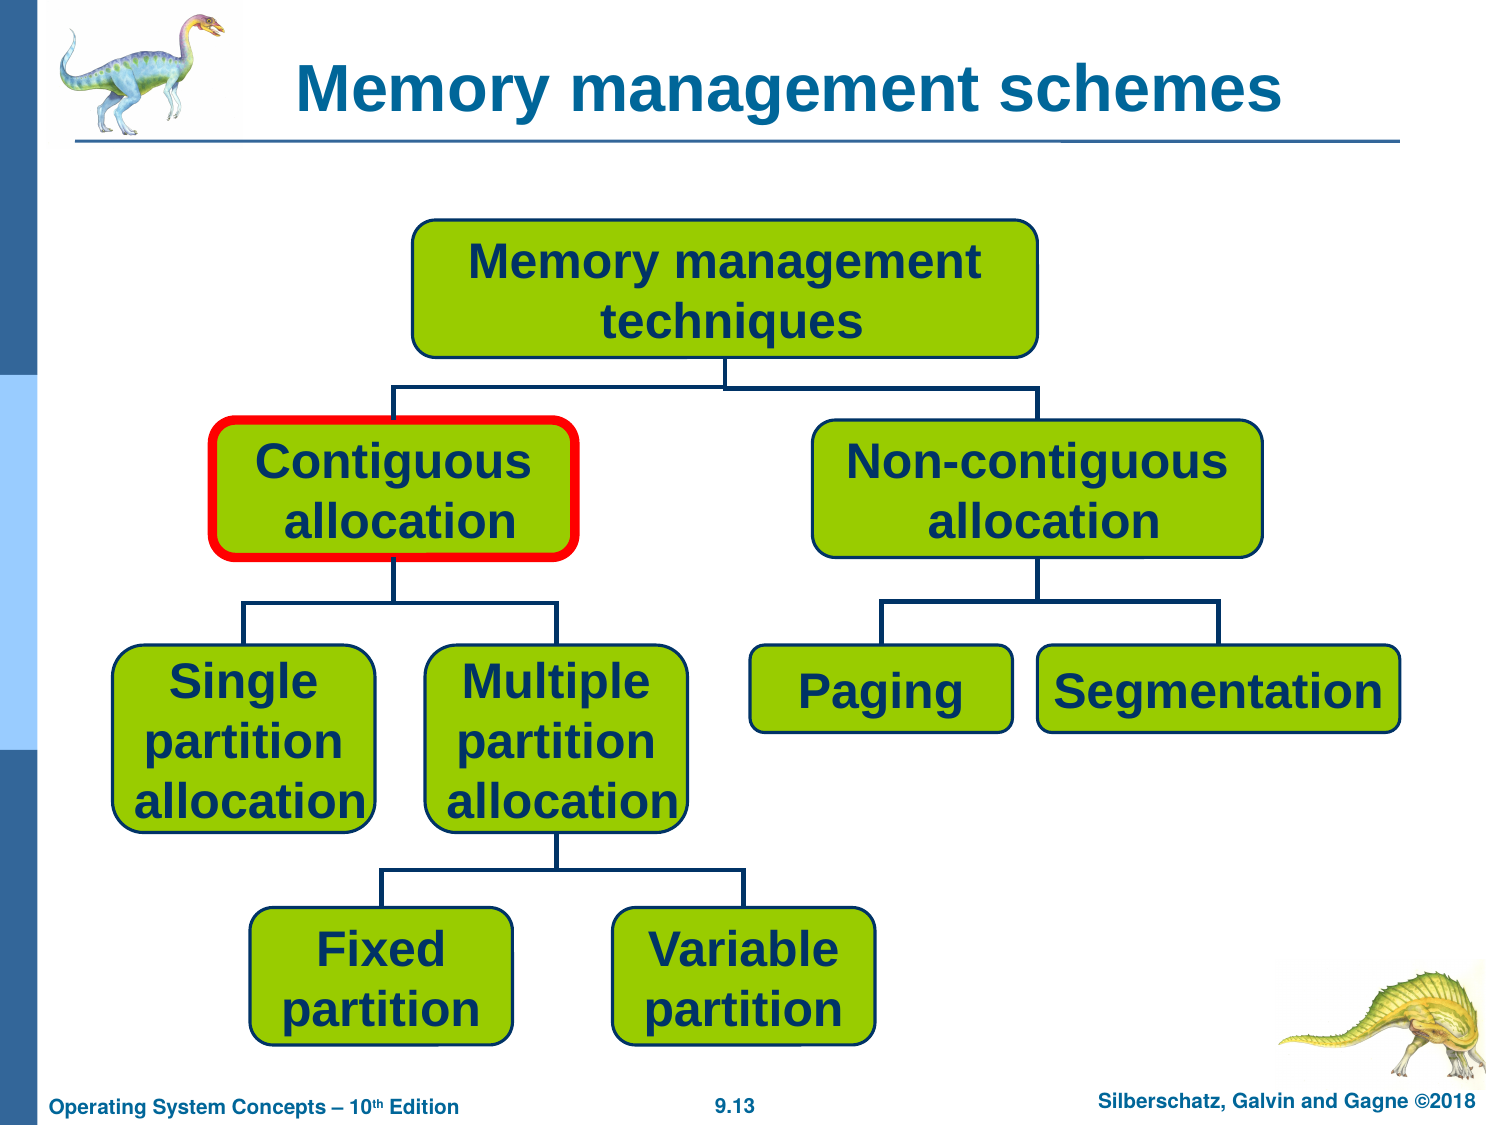

# Memory management schemes
Memory management
 techniques
Contiguous
 allocation
Non-contiguous
 allocation
Single
partition
 allocation
Multiple
partition
 allocation
Paging
Segmentation
Fixed
partition
Variable
partition